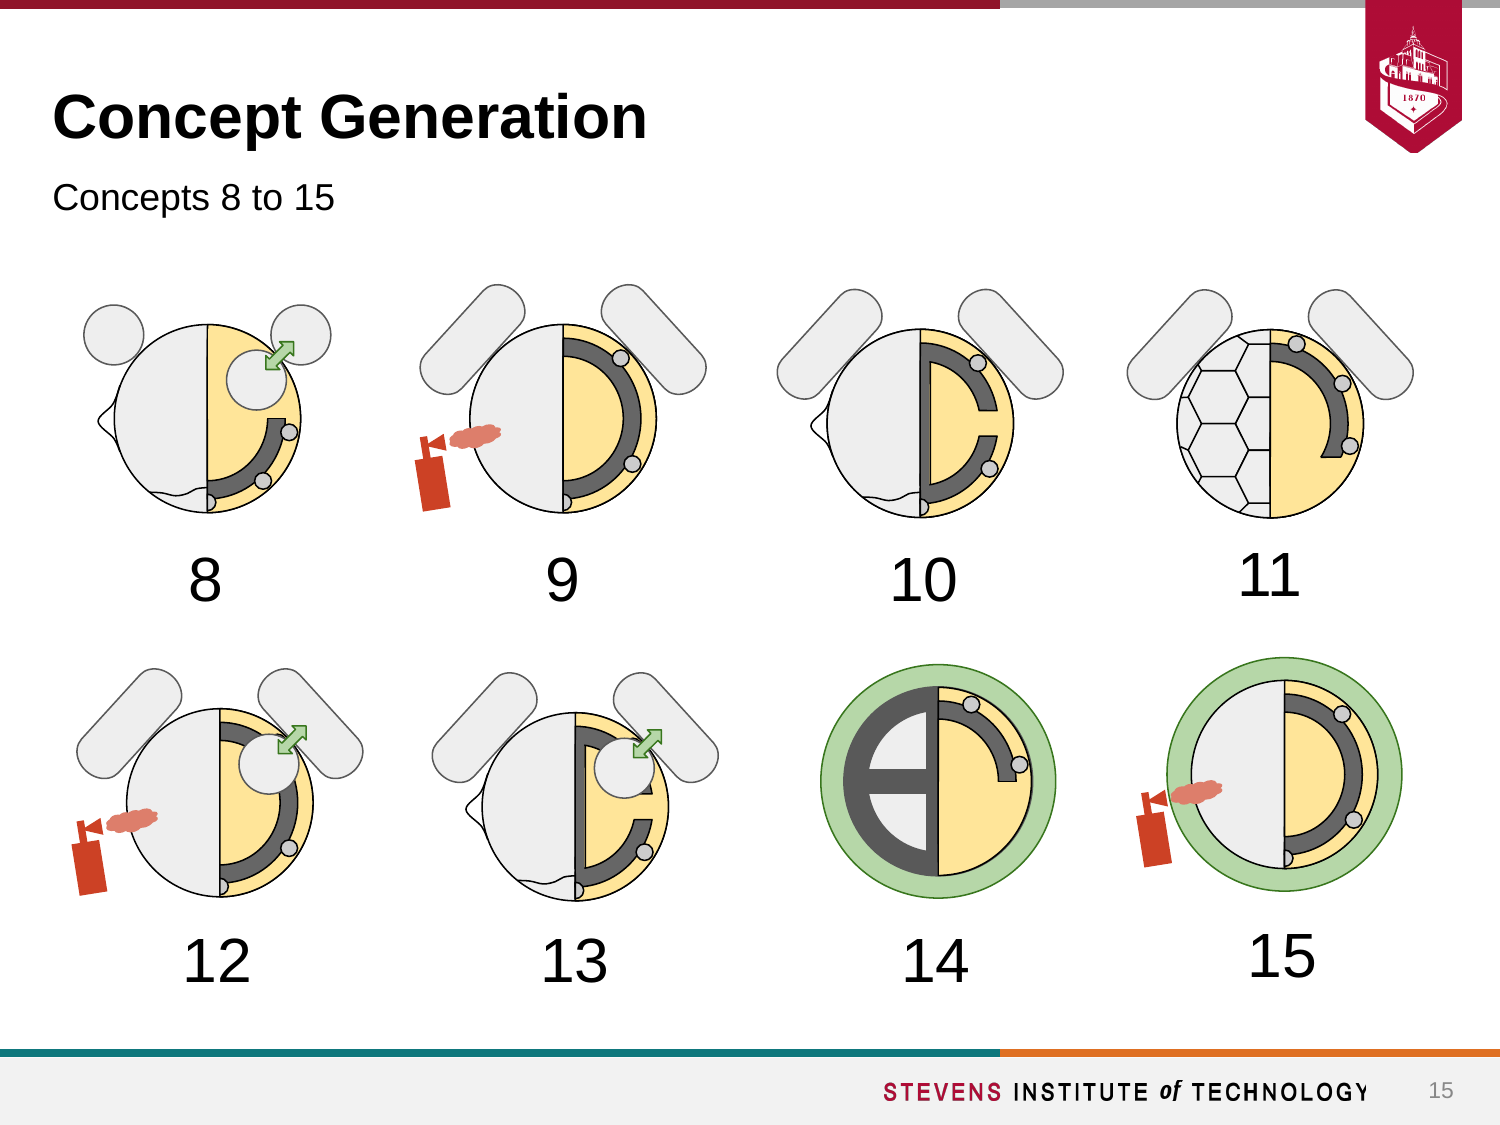

# Concept Generation
Concepts 8 to 15

Reference spherical wheel

Reference spherical wheel

Reference spherical wheel

11
9
8
10

15
13
12
14
15